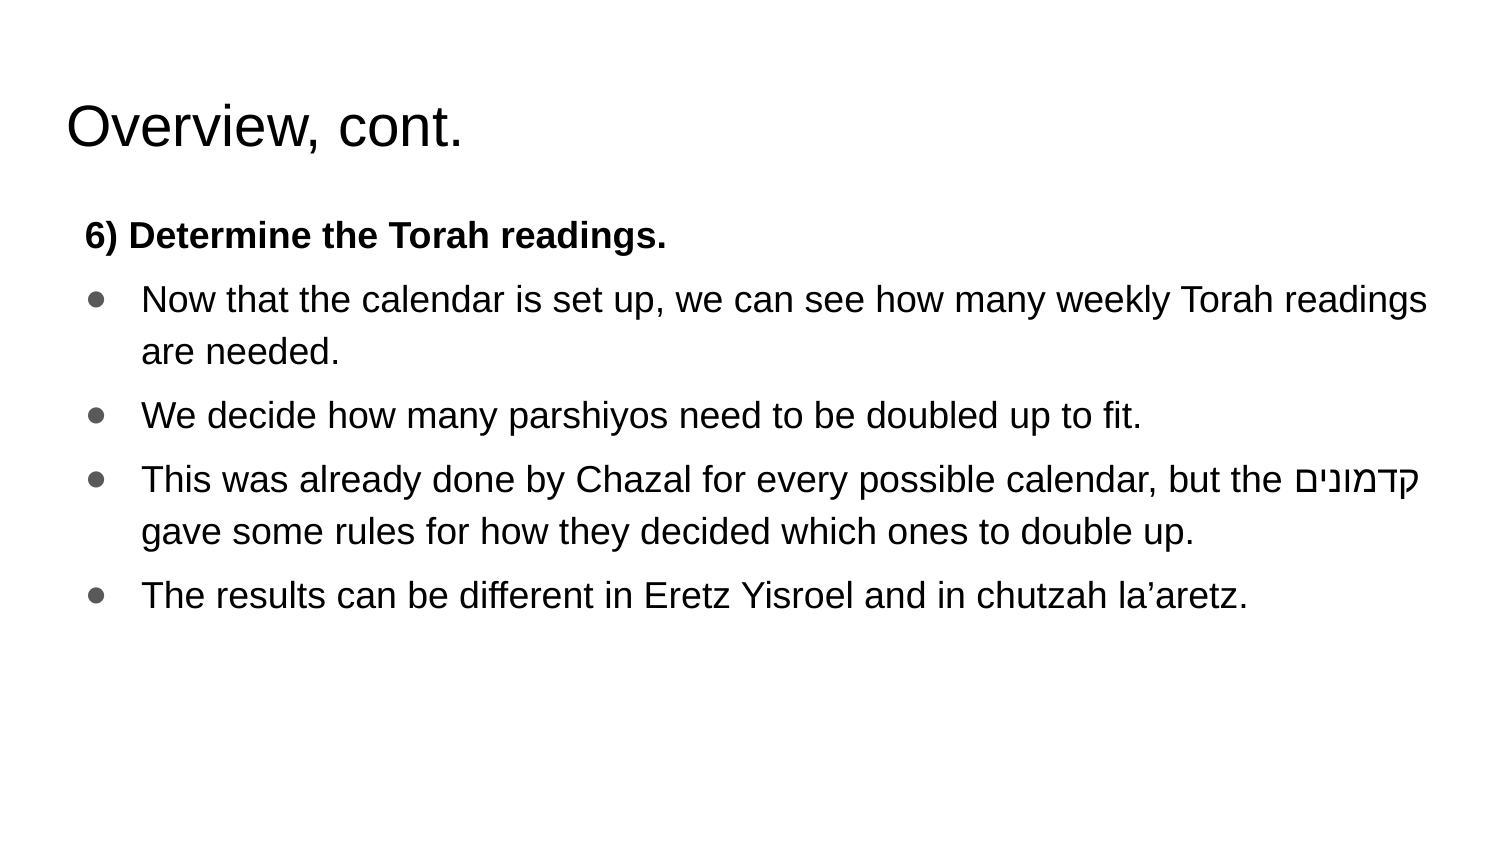

# Overview, cont.
6) Determine the Torah readings.
Now that the calendar is set up, we can see how many weekly Torah readings are needed.
We decide how many parshiyos need to be doubled up to fit.
This was already done by Chazal for every possible calendar, but the קדמונים gave some rules for how they decided which ones to double up.
The results can be different in Eretz Yisroel and in chutzah la’aretz.